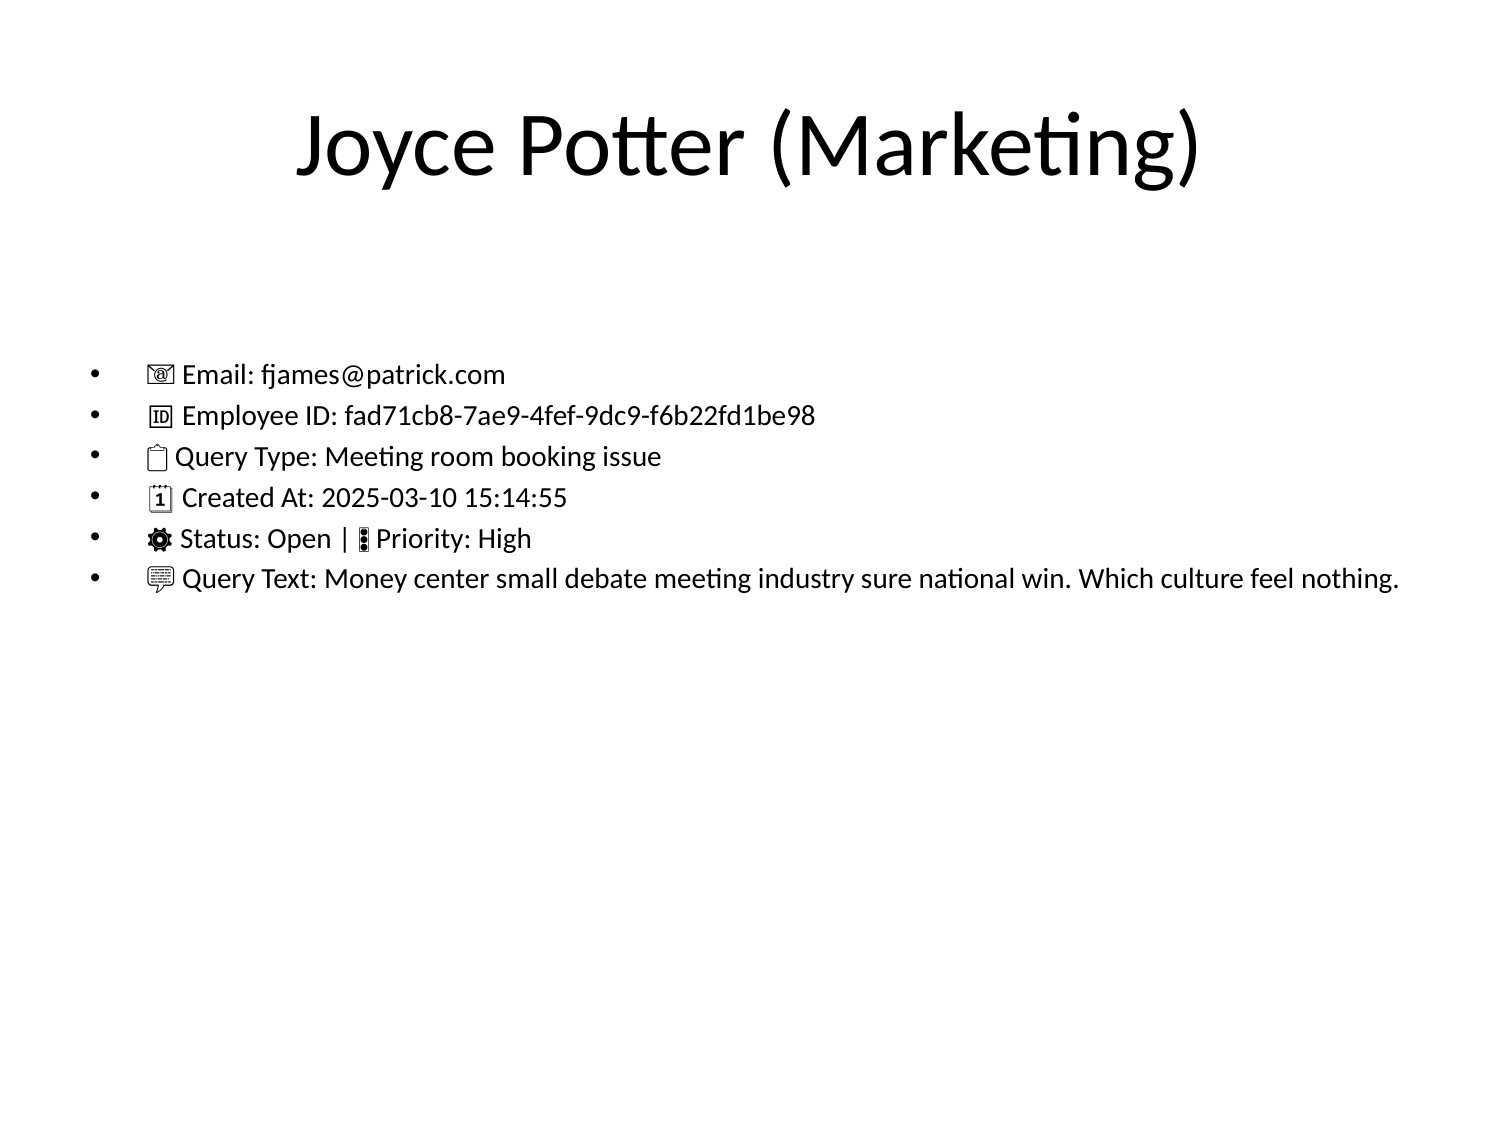

# Joyce Potter (Marketing)

📧 Email: fjames@patrick.com
🆔 Employee ID: fad71cb8-7ae9-4fef-9dc9-f6b22fd1be98
📋 Query Type: Meeting room booking issue
🗓 Created At: 2025-03-10 15:14:55
⚙ Status: Open | 🚦 Priority: High
💬 Query Text: Money center small debate meeting industry sure national win. Which culture feel nothing.